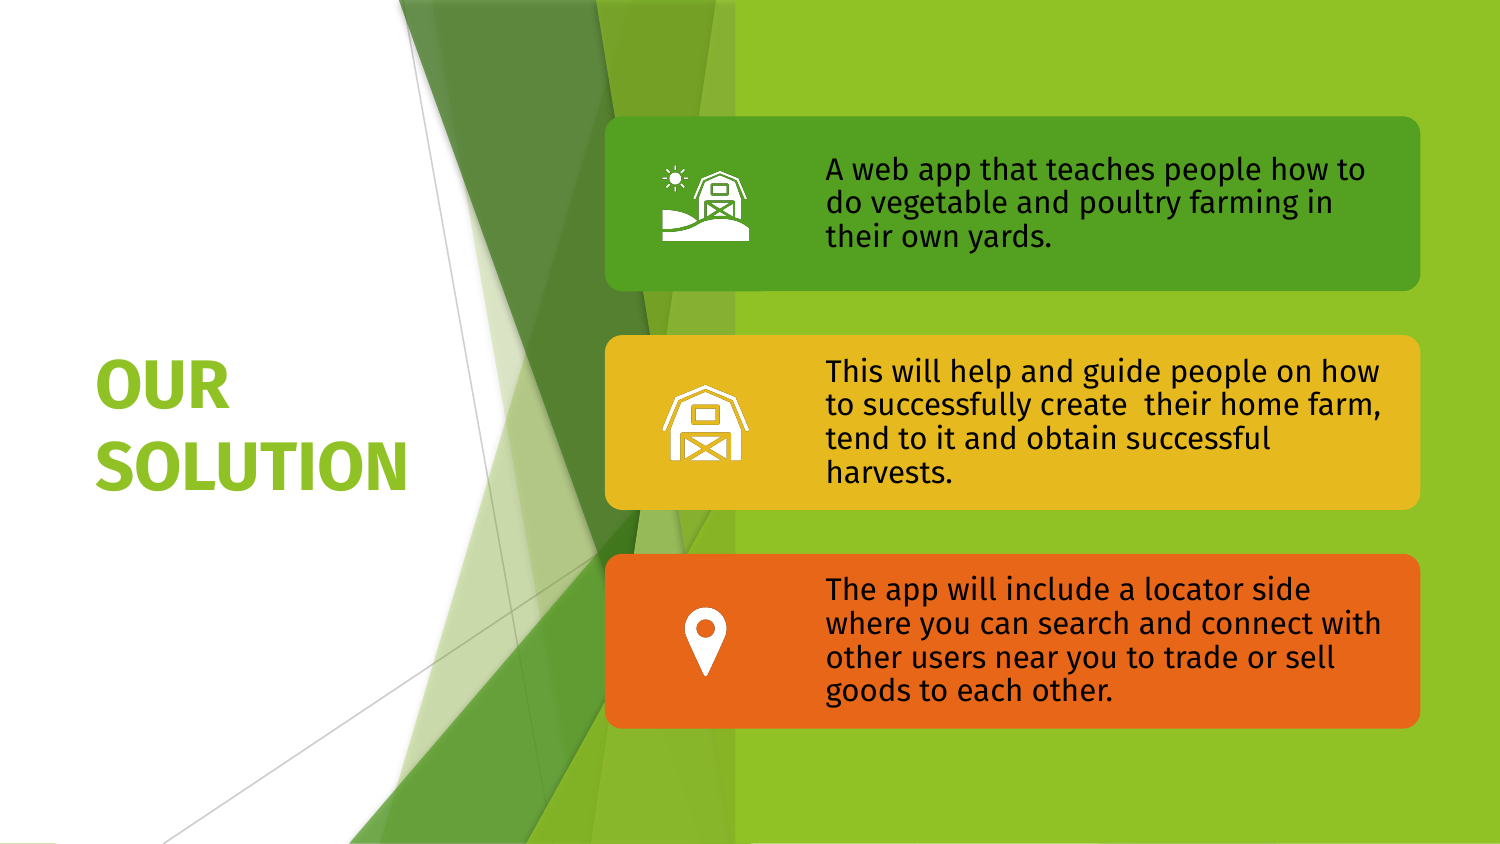

A web app that teaches people how to do vegetable and poultry farming in their own yards.
This will help and guide people on how to successfully create  their home farm, tend to it and obtain successful harvests.
The app will include a locator side where you can search and connect with other users near you to trade or sell goods to each other.
# OUR SOLUTION